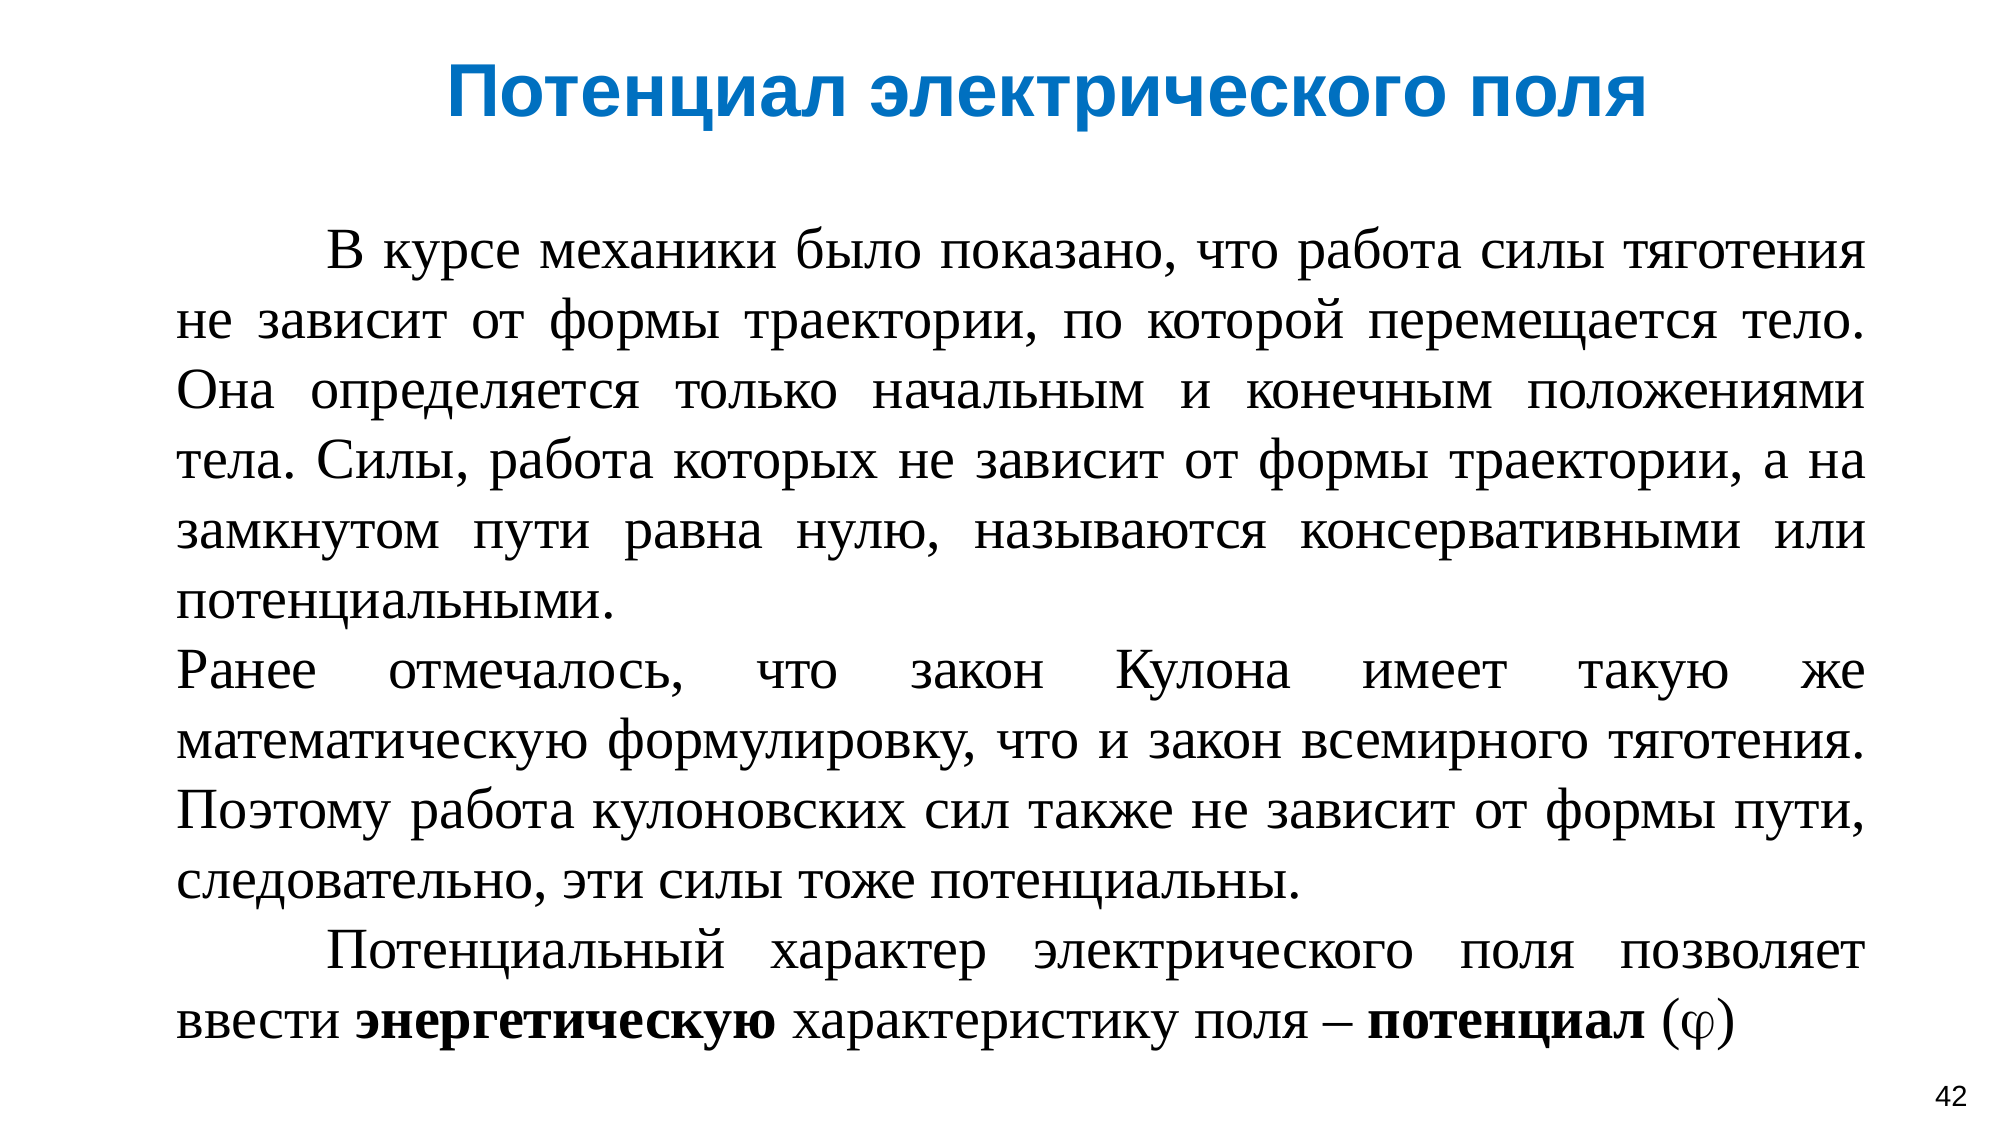

Потенциал электрического поля
	В курсе механики было показано, что работа силы тяготения не зависит от формы траектории, по которой перемещается тело. Она определяется только начальным и конечным положениями тела. Силы, работа которых не зависит от формы траектории, а на замкнутом пути равна нулю, называются консервативными или потенциальными.
Ранее отмечалось, что закон Кулона имеет такую же математическую формулировку, что и закон всемирного тяготения. Поэтому работа кулоновских сил также не зависит от формы пути, следовательно, эти силы тоже потенциальны.
	Потенциальный характер электрического поля позволяет ввести энергетическую характеристику поля – потенциал (ϕ)
42